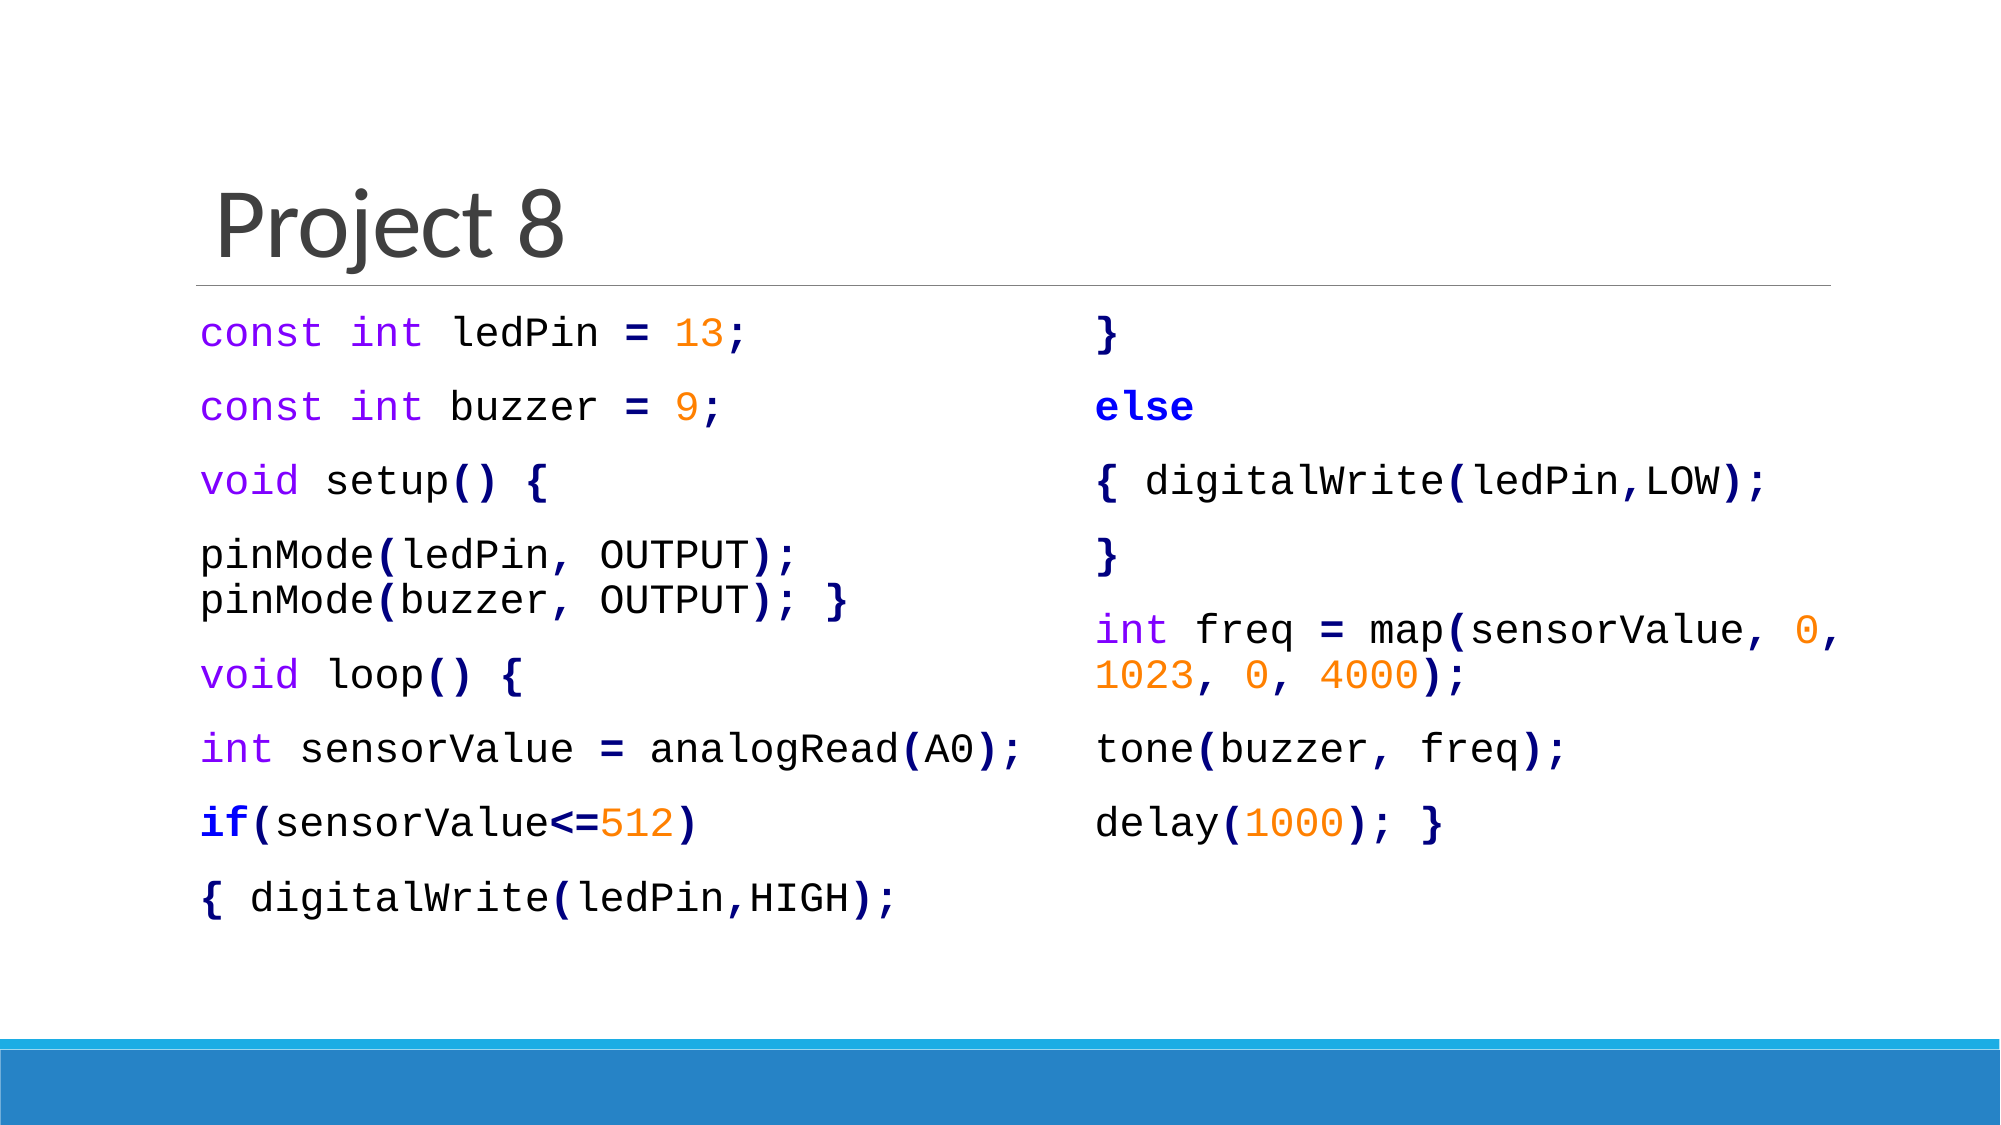

# Project 8
const int ledPin = 13;
const int buzzer = 9;
void setup() {
pinMode(ledPin, OUTPUT); pinMode(buzzer, OUTPUT); }
void loop() {
int sensorValue = analogRead(A0);
if(sensorValue<=512)
{ digitalWrite(ledPin,HIGH);
}
else
{ digitalWrite(ledPin,LOW);
}
int freq = map(sensorValue, 0, 1023, 0, 4000);
tone(buzzer, freq);
delay(1000); }